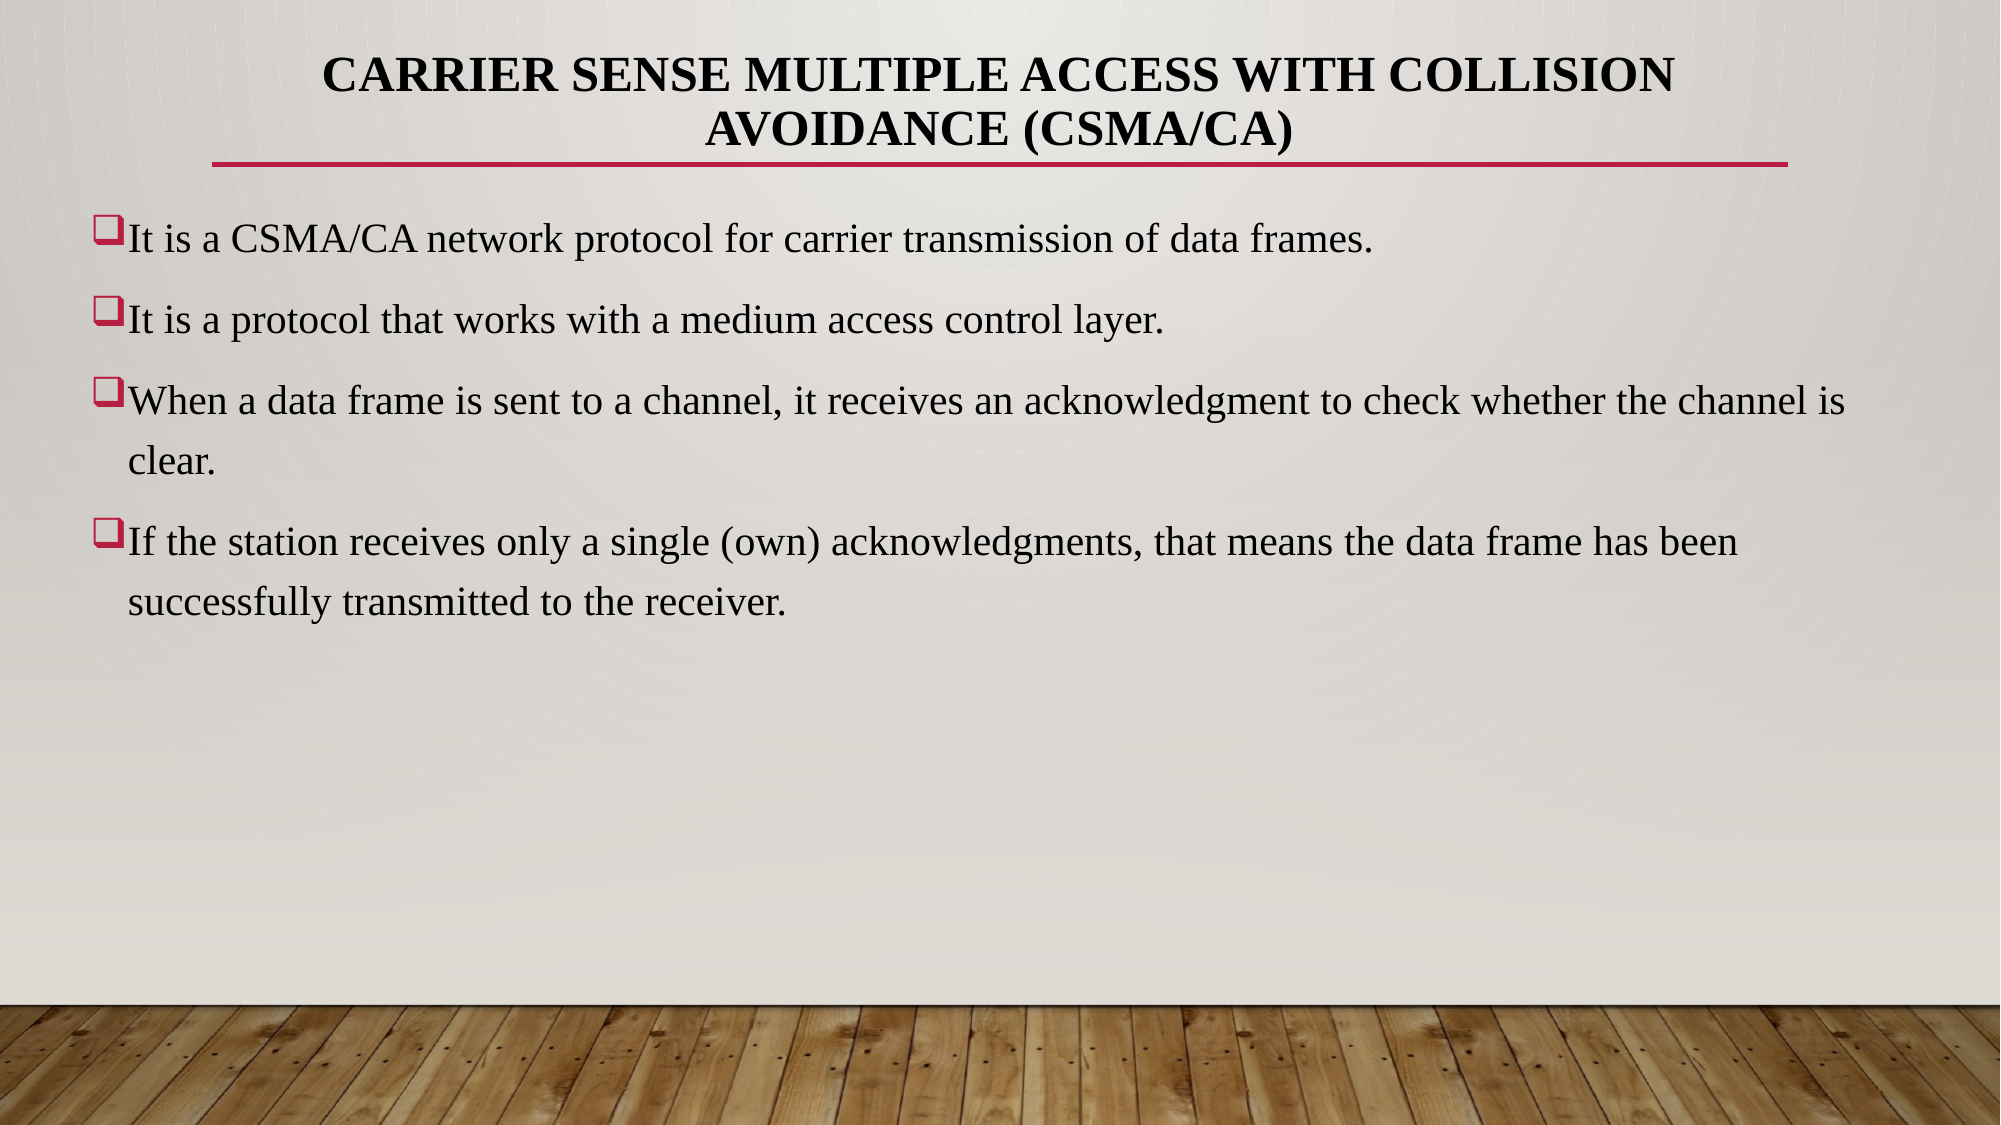

# Carrier Sense Multiple Access with Collision Avoidance (CSMA/CA)
It is a CSMA/CA network protocol for carrier transmission of data frames.
It is a protocol that works with a medium access control layer.
When a data frame is sent to a channel, it receives an acknowledgment to check whether the channel is clear.
If the station receives only a single (own) acknowledgments, that means the data frame has been successfully transmitted to the receiver.